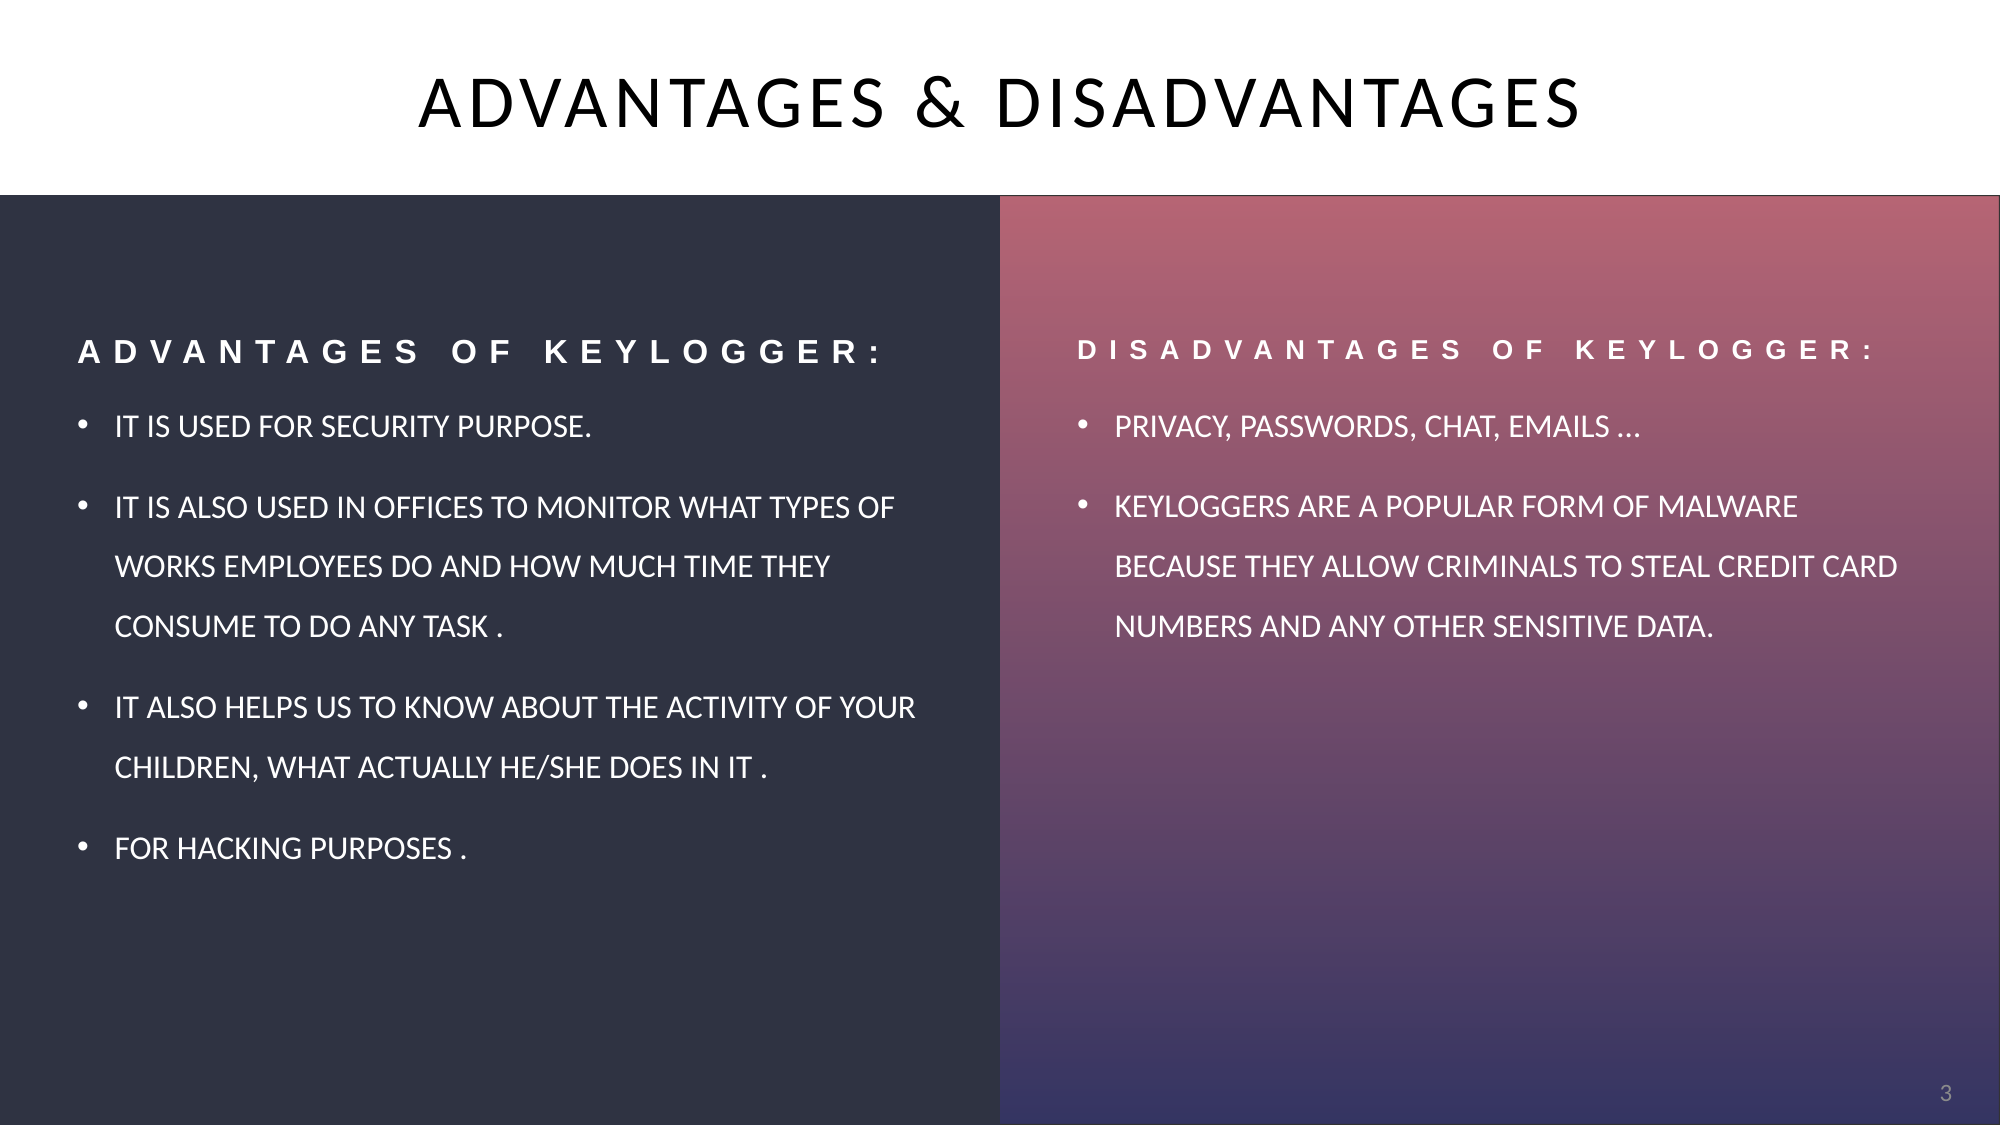

# ADVANTAGES & DISADVANTAGES
ADVANTAGES OF KEYLOGGER:
DISADVANTAGES OF KEYLOGGER:
IT IS USED FOR SECURITY PURPOSE.
IT IS ALSO USED IN OFFICES TO MONITOR WHAT TYPES OF WORKS EMPLOYEES DO AND HOW MUCH TIME THEY CONSUME TO DO ANY TASK .
IT ALSO HELPS US TO KNOW ABOUT THE ACTIVITY OF YOUR CHILDREN, WHAT ACTUALLY HE/SHE DOES IN IT .
FOR HACKING PURPOSES .

PRIVACY, PASSWORDS, CHAT, EMAILS …
KEYLOGGERS ARE A POPULAR FORM OF MALWARE BECAUSE THEY ALLOW CRIMINALS TO STEAL CREDIT CARD NUMBERS AND ANY OTHER SENSITIVE DATA.
3